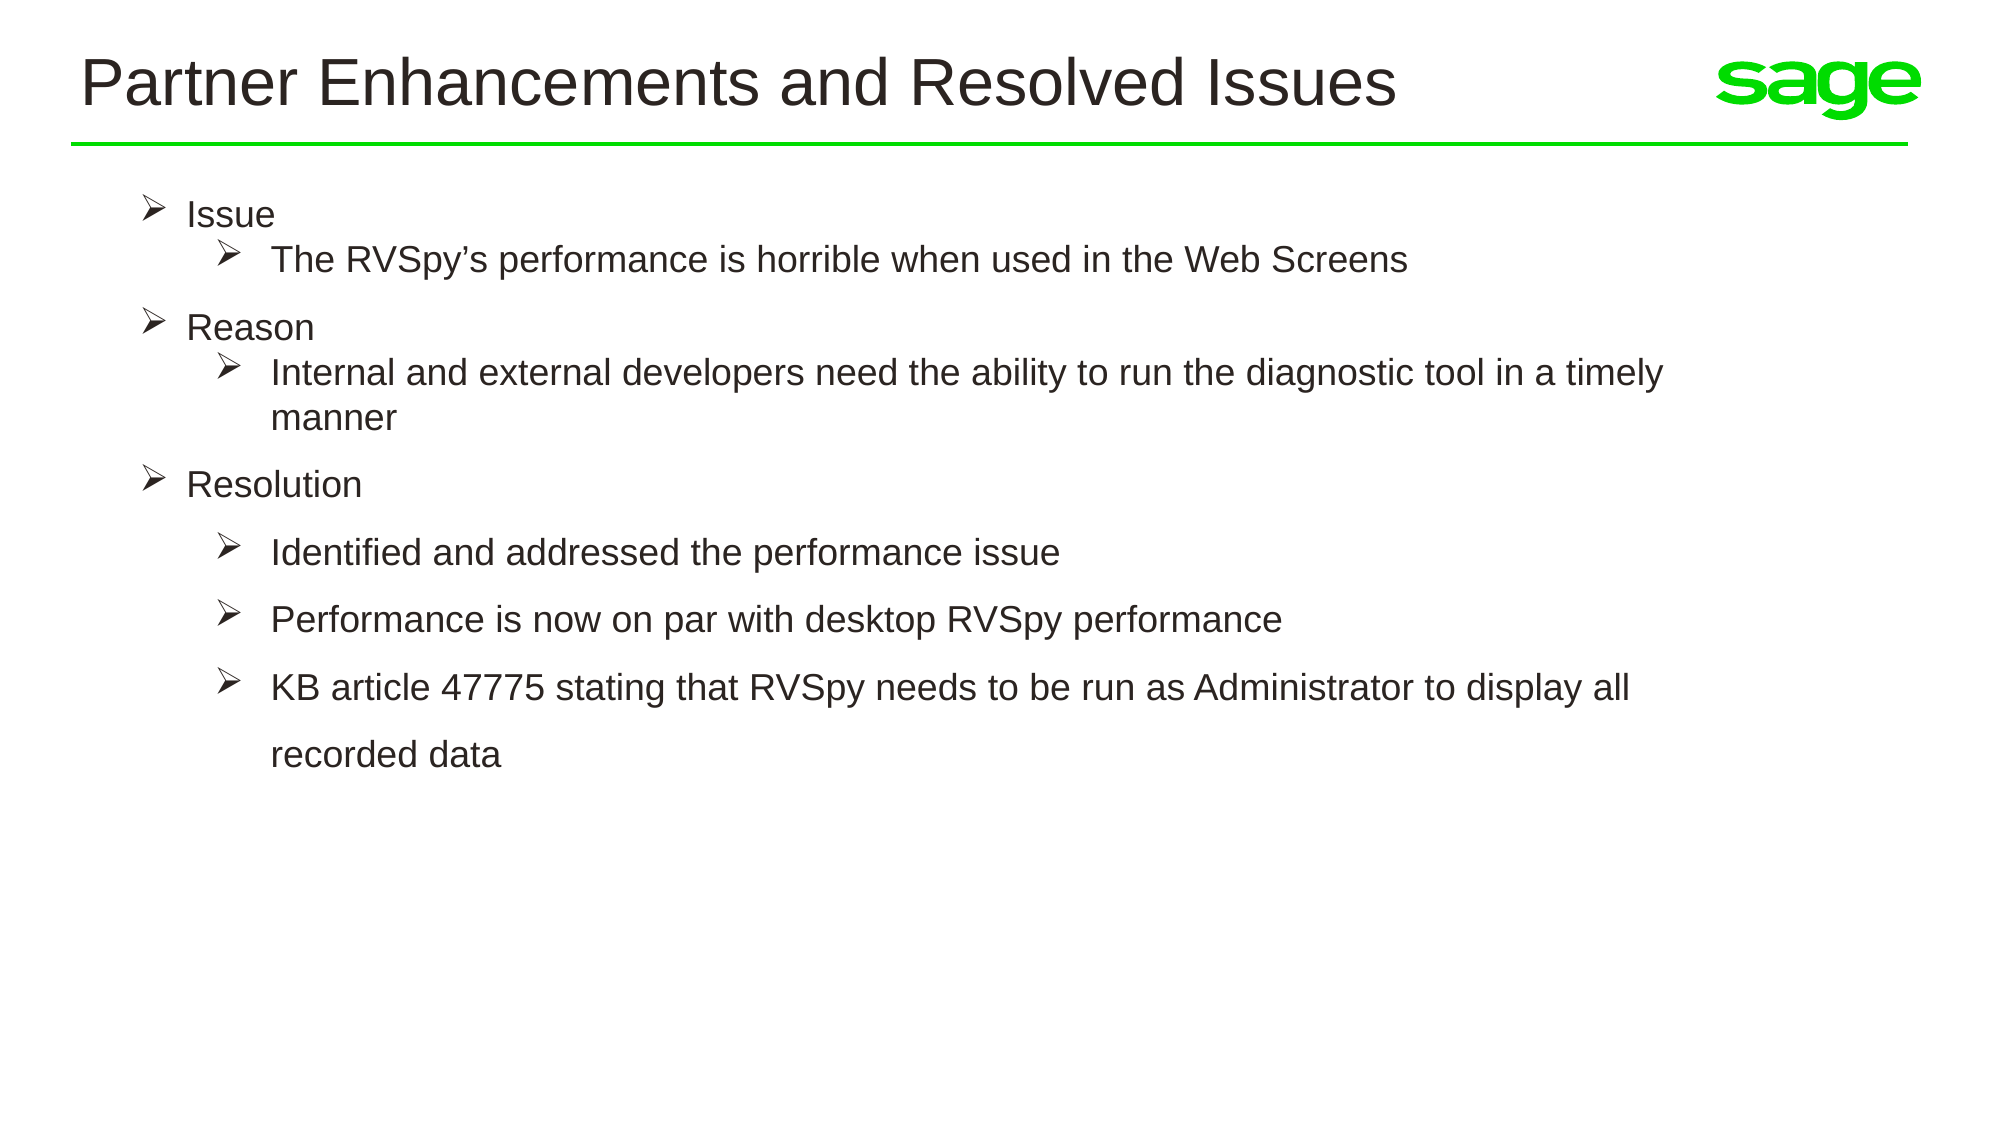

Partner Enhancements and Resolved Issues
Issue
The RVSpy’s performance is horrible when used in the Web Screens
Reason
Internal and external developers need the ability to run the diagnostic tool in a timely manner
Resolution
Identified and addressed the performance issue
Performance is now on par with desktop RVSpy performance
KB article 47775 stating that RVSpy needs to be run as Administrator to display all recorded data